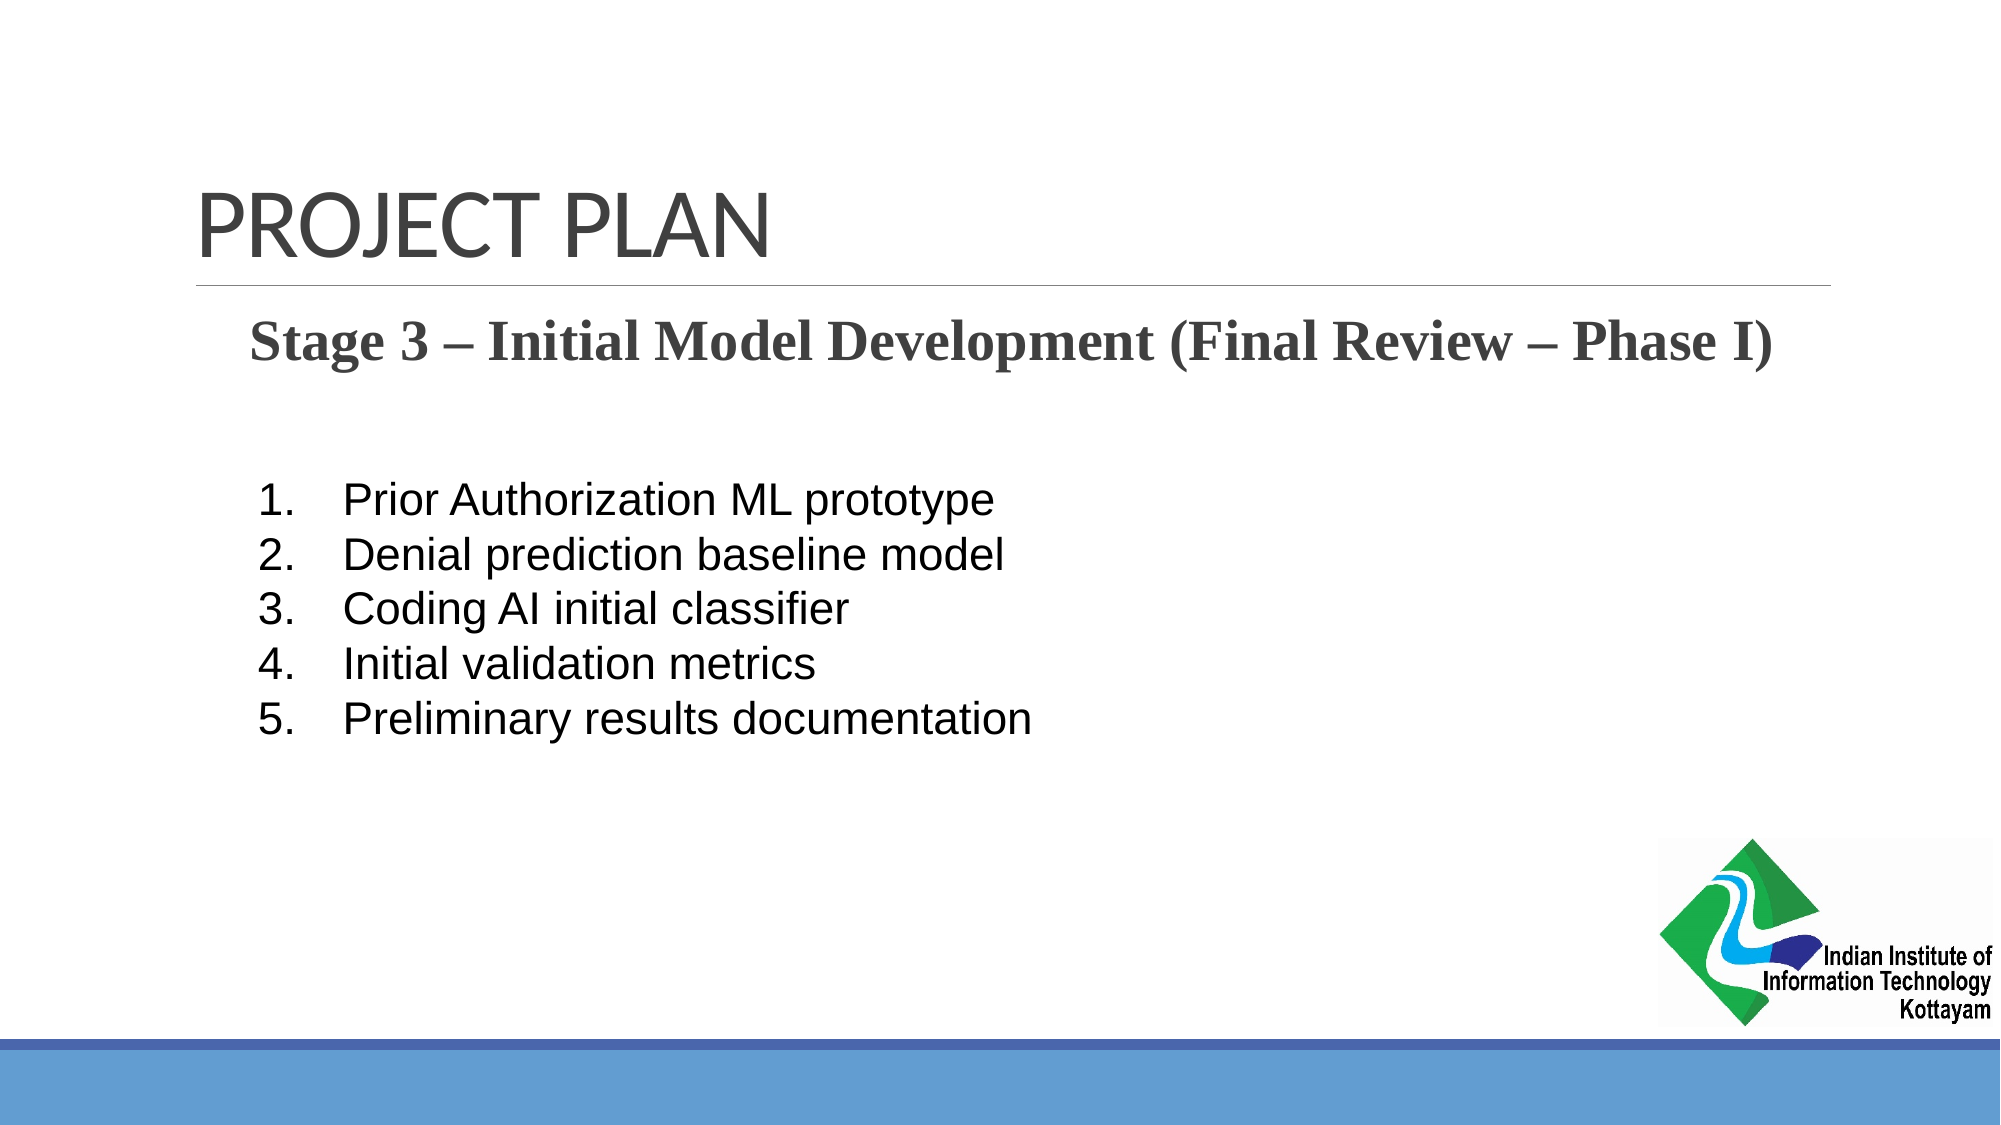

# PROJECT PLAN
Stage 3 – Initial Model Development (Final Review – Phase I)

Prior Authorization ML prototype
Denial prediction baseline model
Coding AI initial classifier
Initial validation metrics
Preliminary results documentation